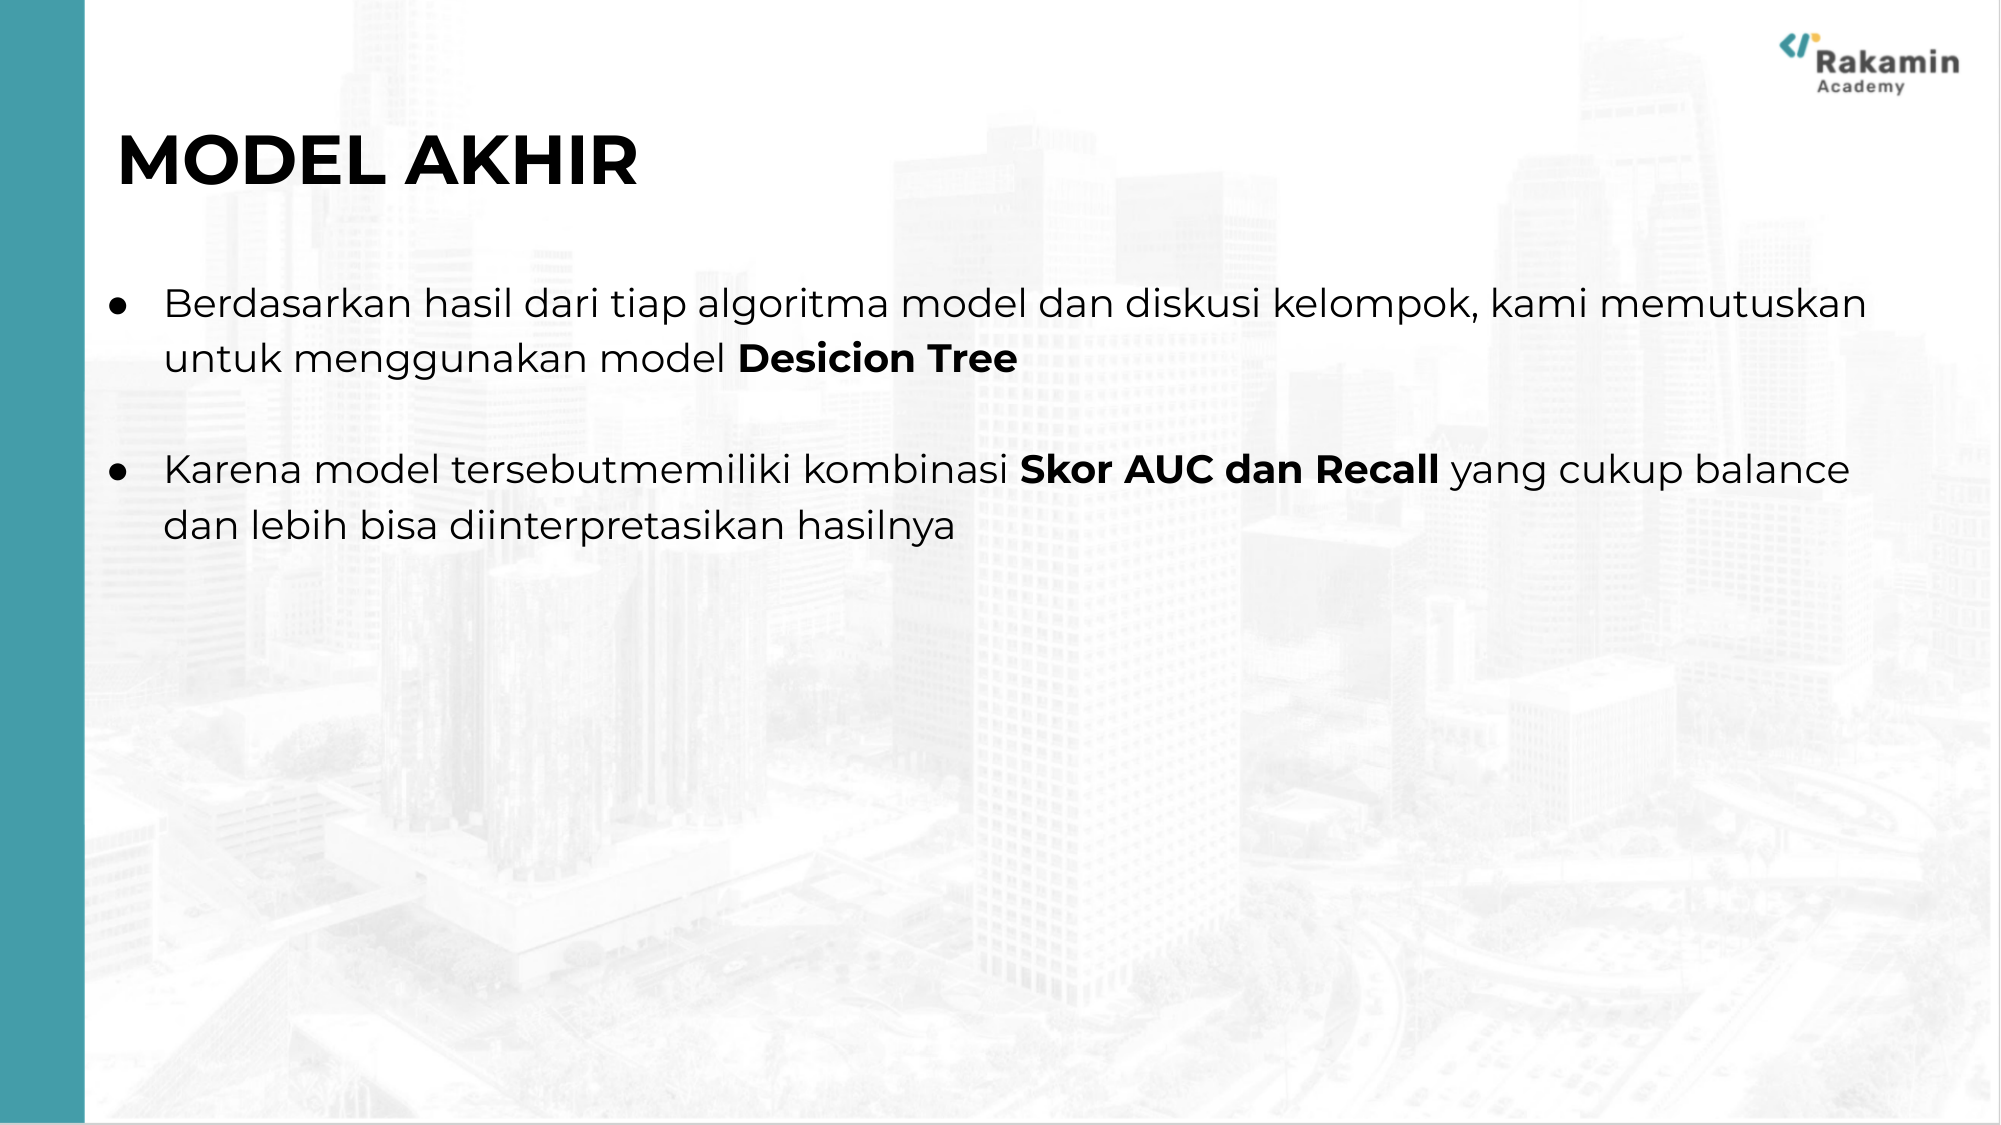

# MODEL AKHIR
Berdasarkan hasil dari tiap algoritma model dan diskusi kelompok, kami memutuskan untuk menggunakan model Desicion Tree

Karena model tersebutmemiliki kombinasi Skor AUC dan Recall yang cukup balance dan lebih bisa diinterpretasikan hasilnya